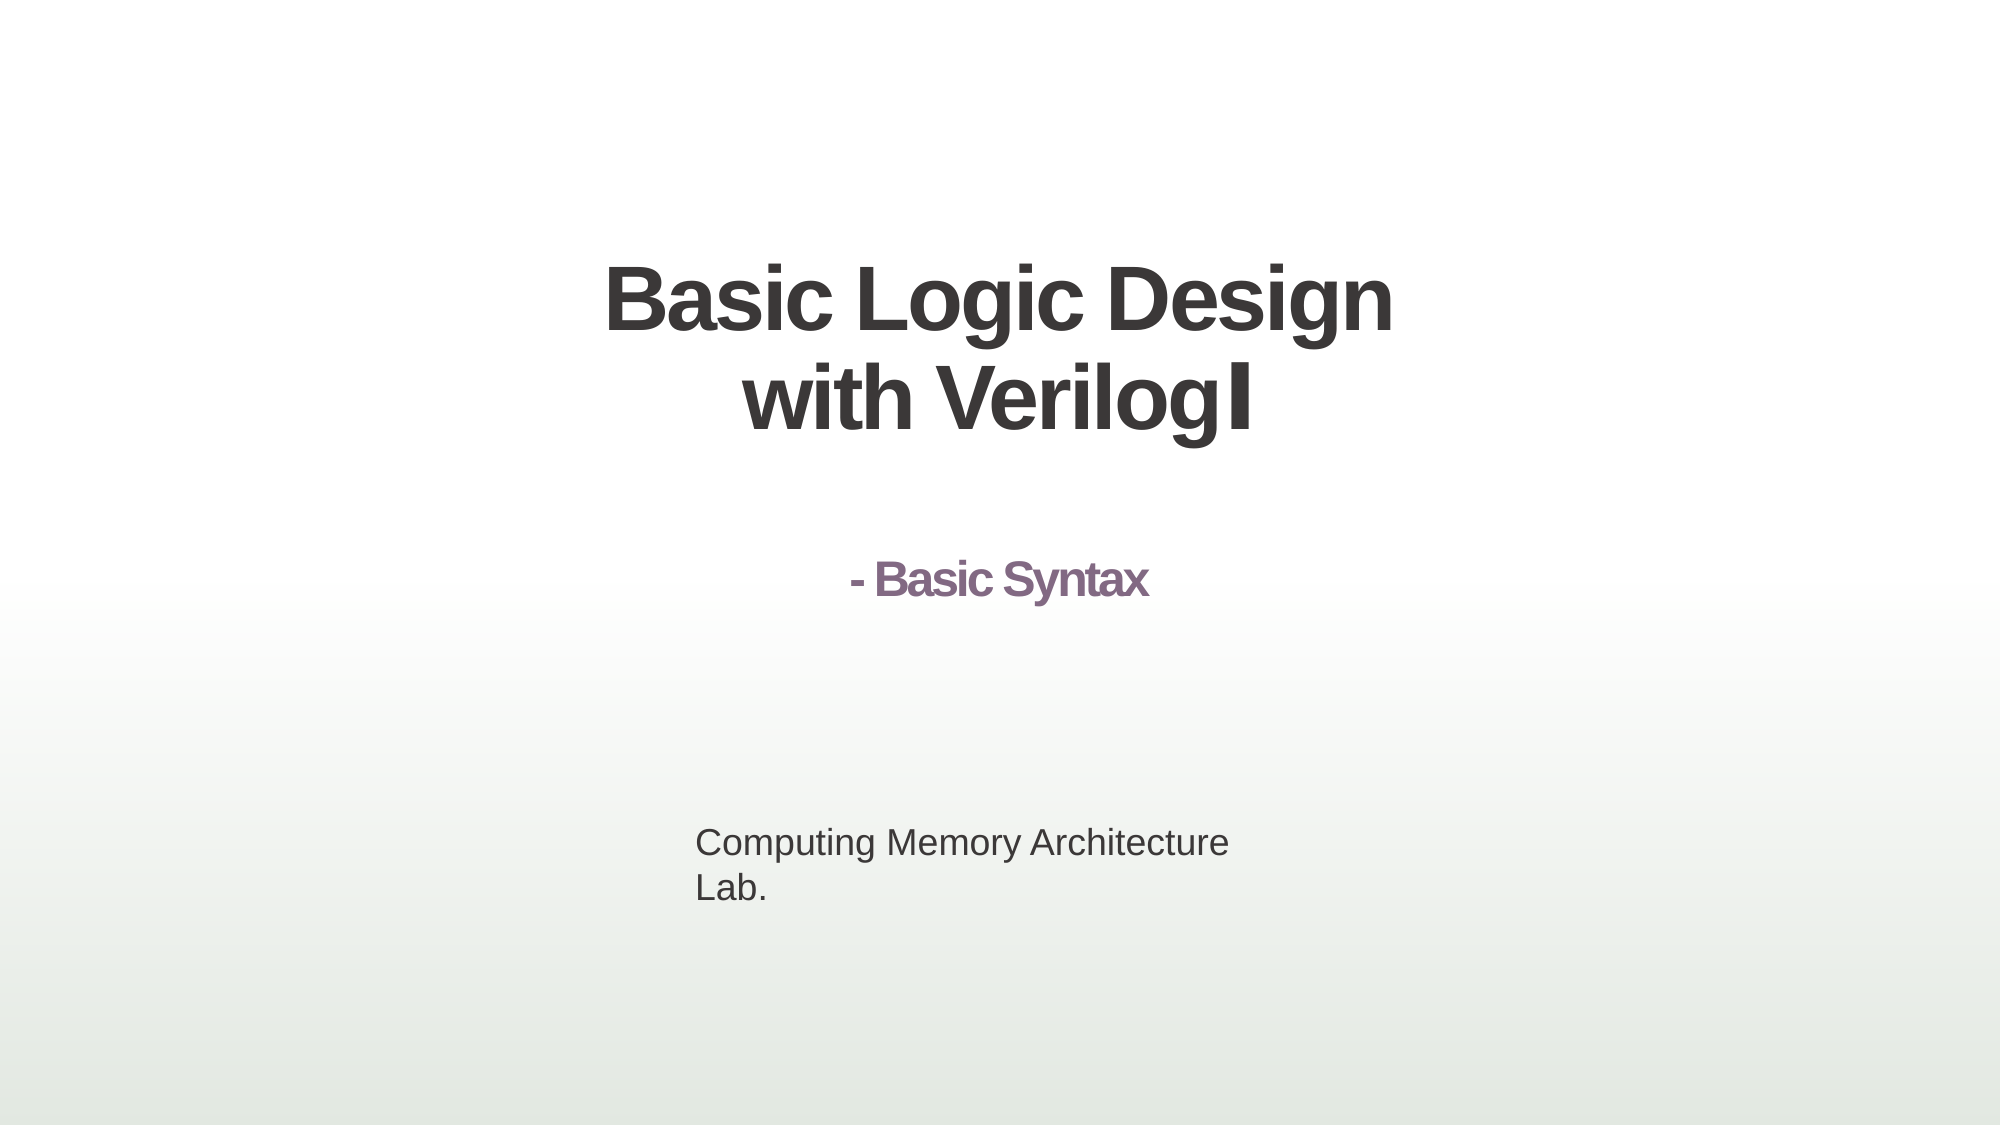

# Basic Logic Design with VerilogⅠ
- Basic Syntax